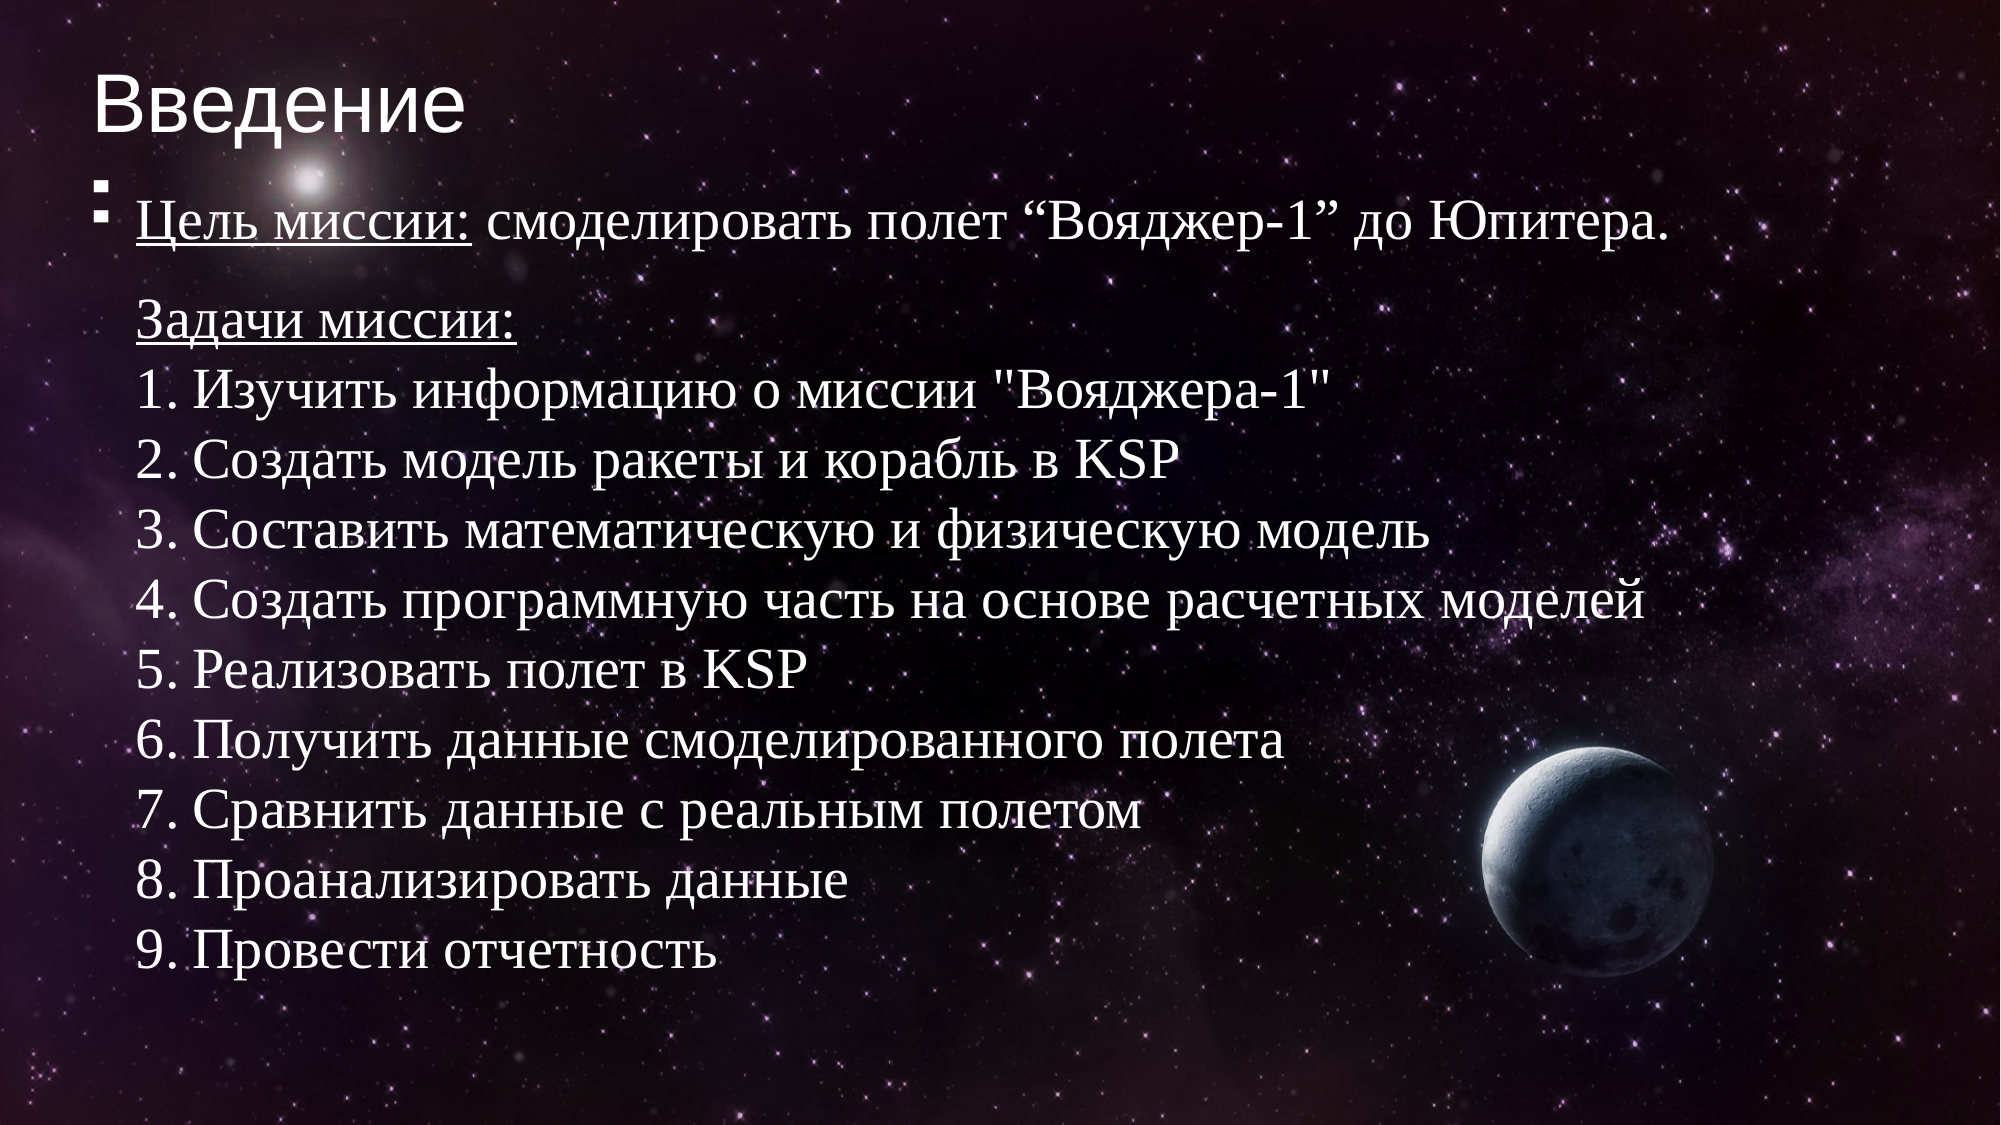

# Введение:
Цель миссии: смоделировать полет “Вояджер-1” до Юпитера.
Задачи миссии:
Изучить информацию о миссии "Вояджера-1"
Создать модель ракеты и корабль в KSP
Составить математическую и физическую модель
Создать программную часть на основе расчетных моделей
Реализовать полет в KSP
Получить данные смоделированного полета
Сравнить данные с реальным полетом
Проанализировать данные
Провести отчетность